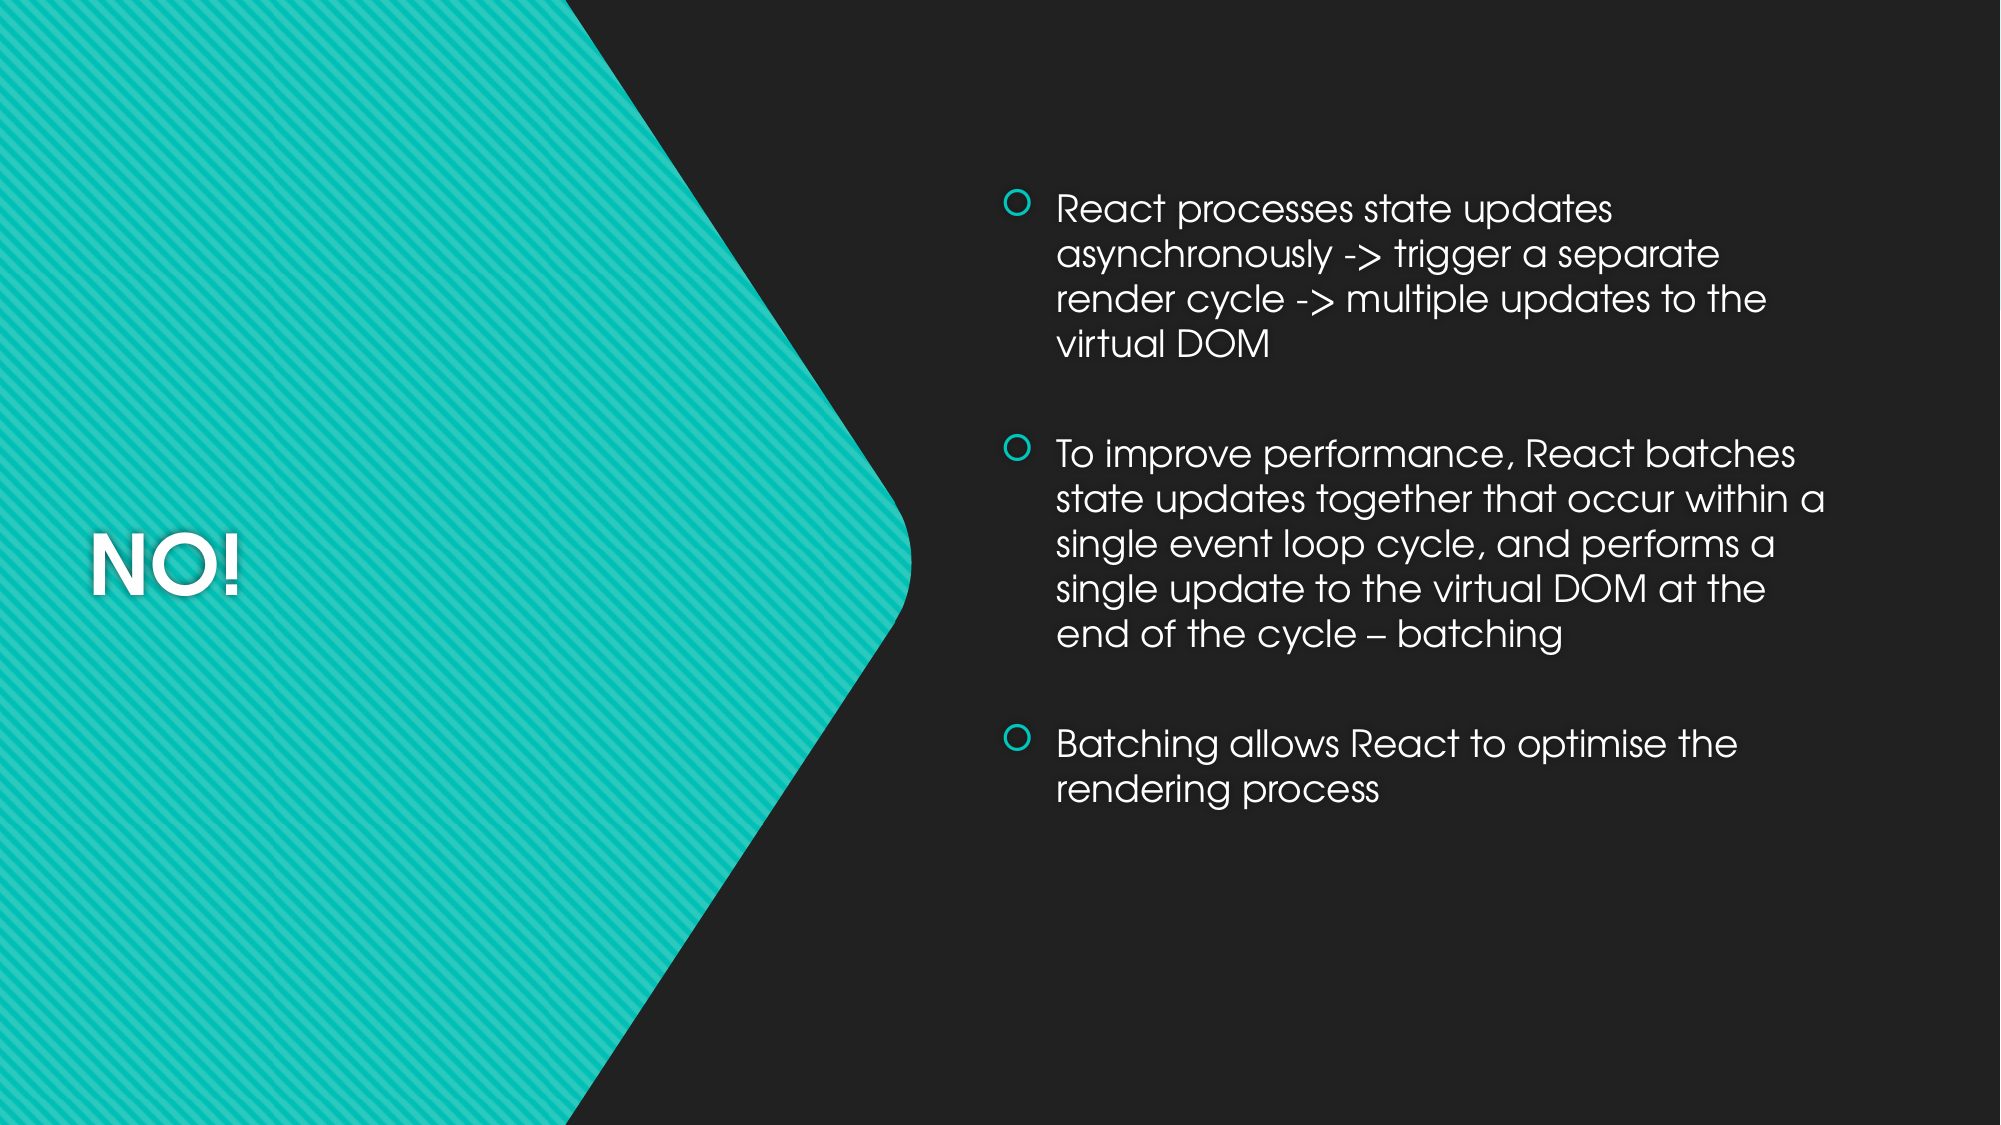

React processes state updates asynchronously -> trigger a separate render cycle -> multiple updates to the virtual DOM
To improve performance, React batches state updates together that occur within a single event loop cycle, and performs a single update to the virtual DOM at the end of the cycle – batching
Batching allows React to optimise the rendering process

# NO!